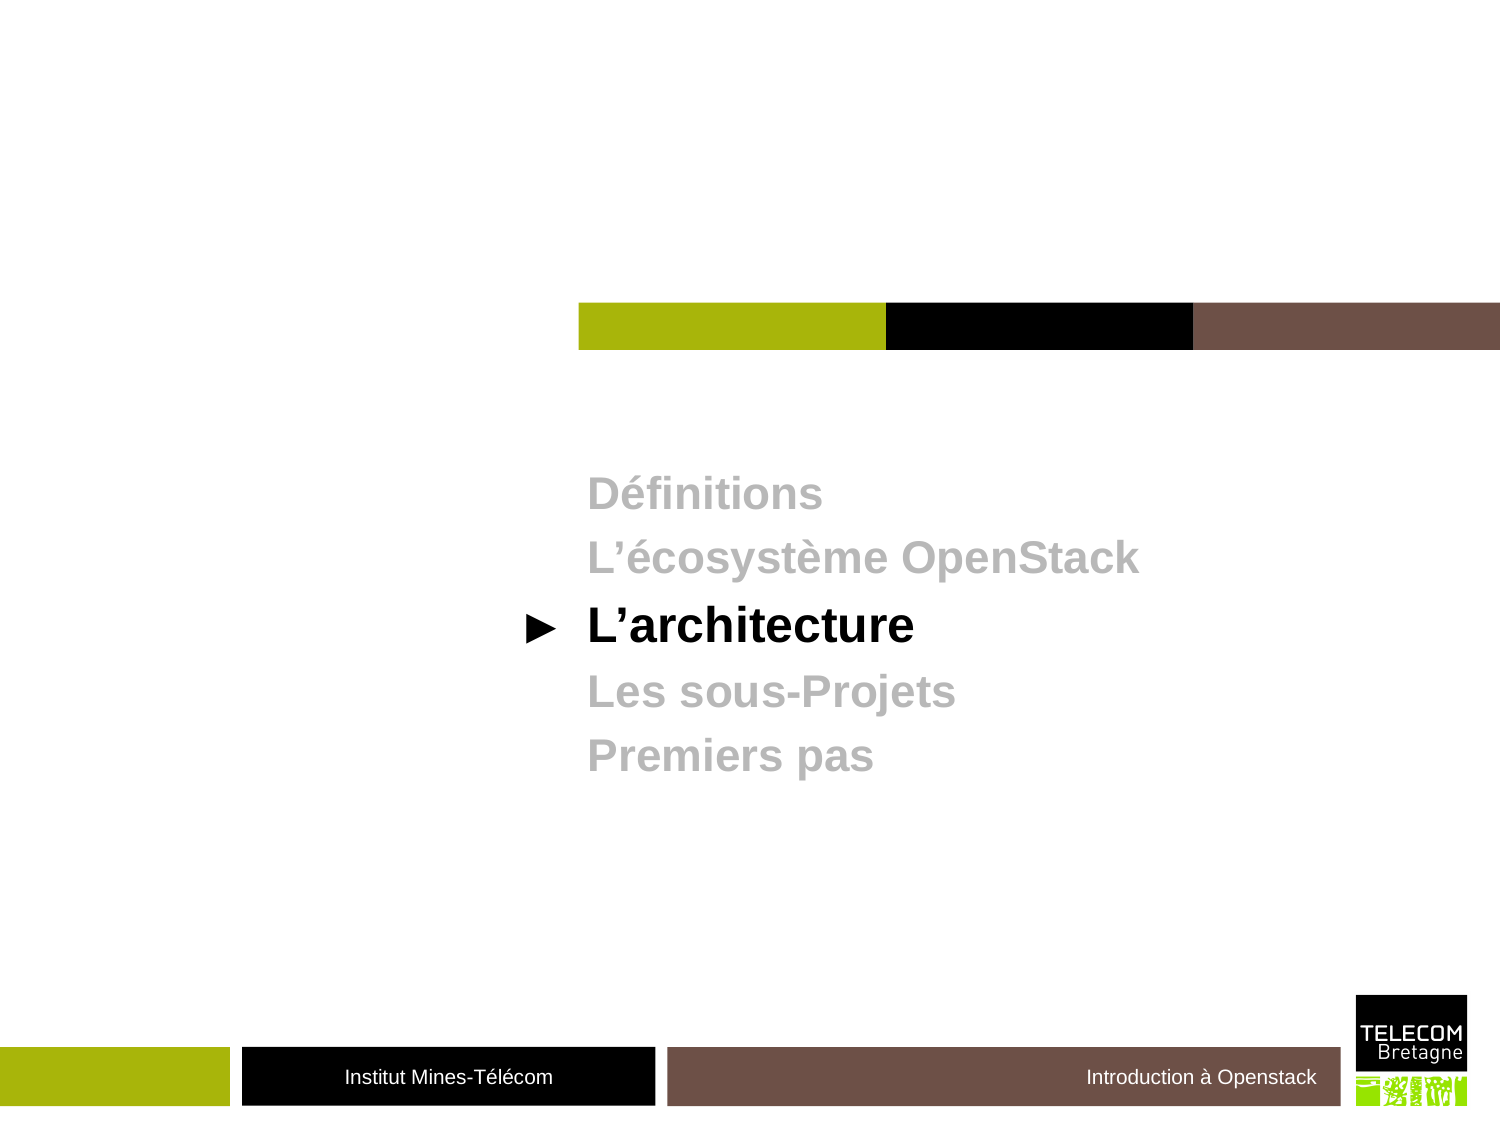

Définitions
L’écosystème OpenStack
L’architecture
Les sous-Projets
Premiers pas

►
Introduction à Openstack